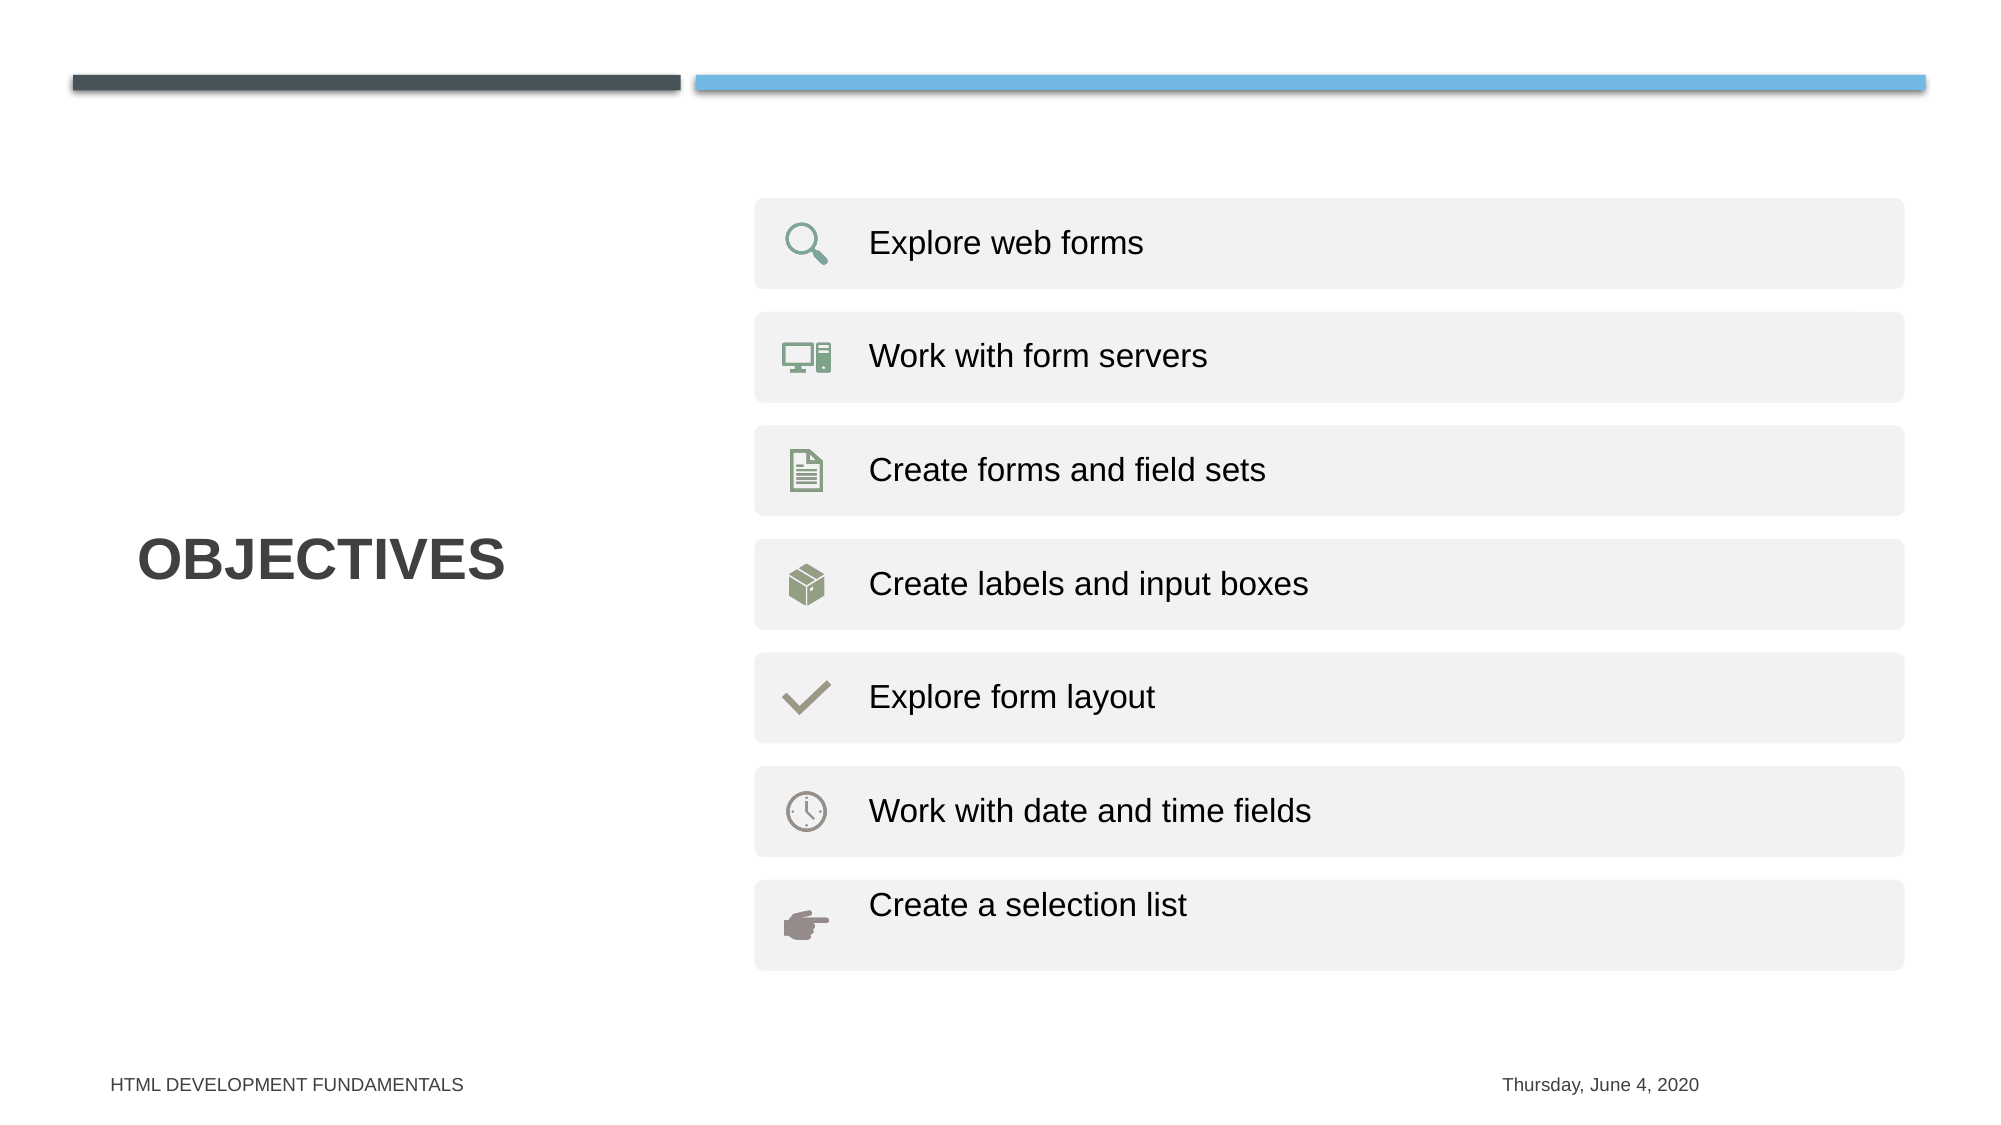

# Objectives
Explore web forms
Work with form servers
Create forms and field sets
Create labels and input boxes
Explore form layout
Work with date and time fields
Create a selection list
HTML Development Fundamentals
Thursday, June 4, 2020
2